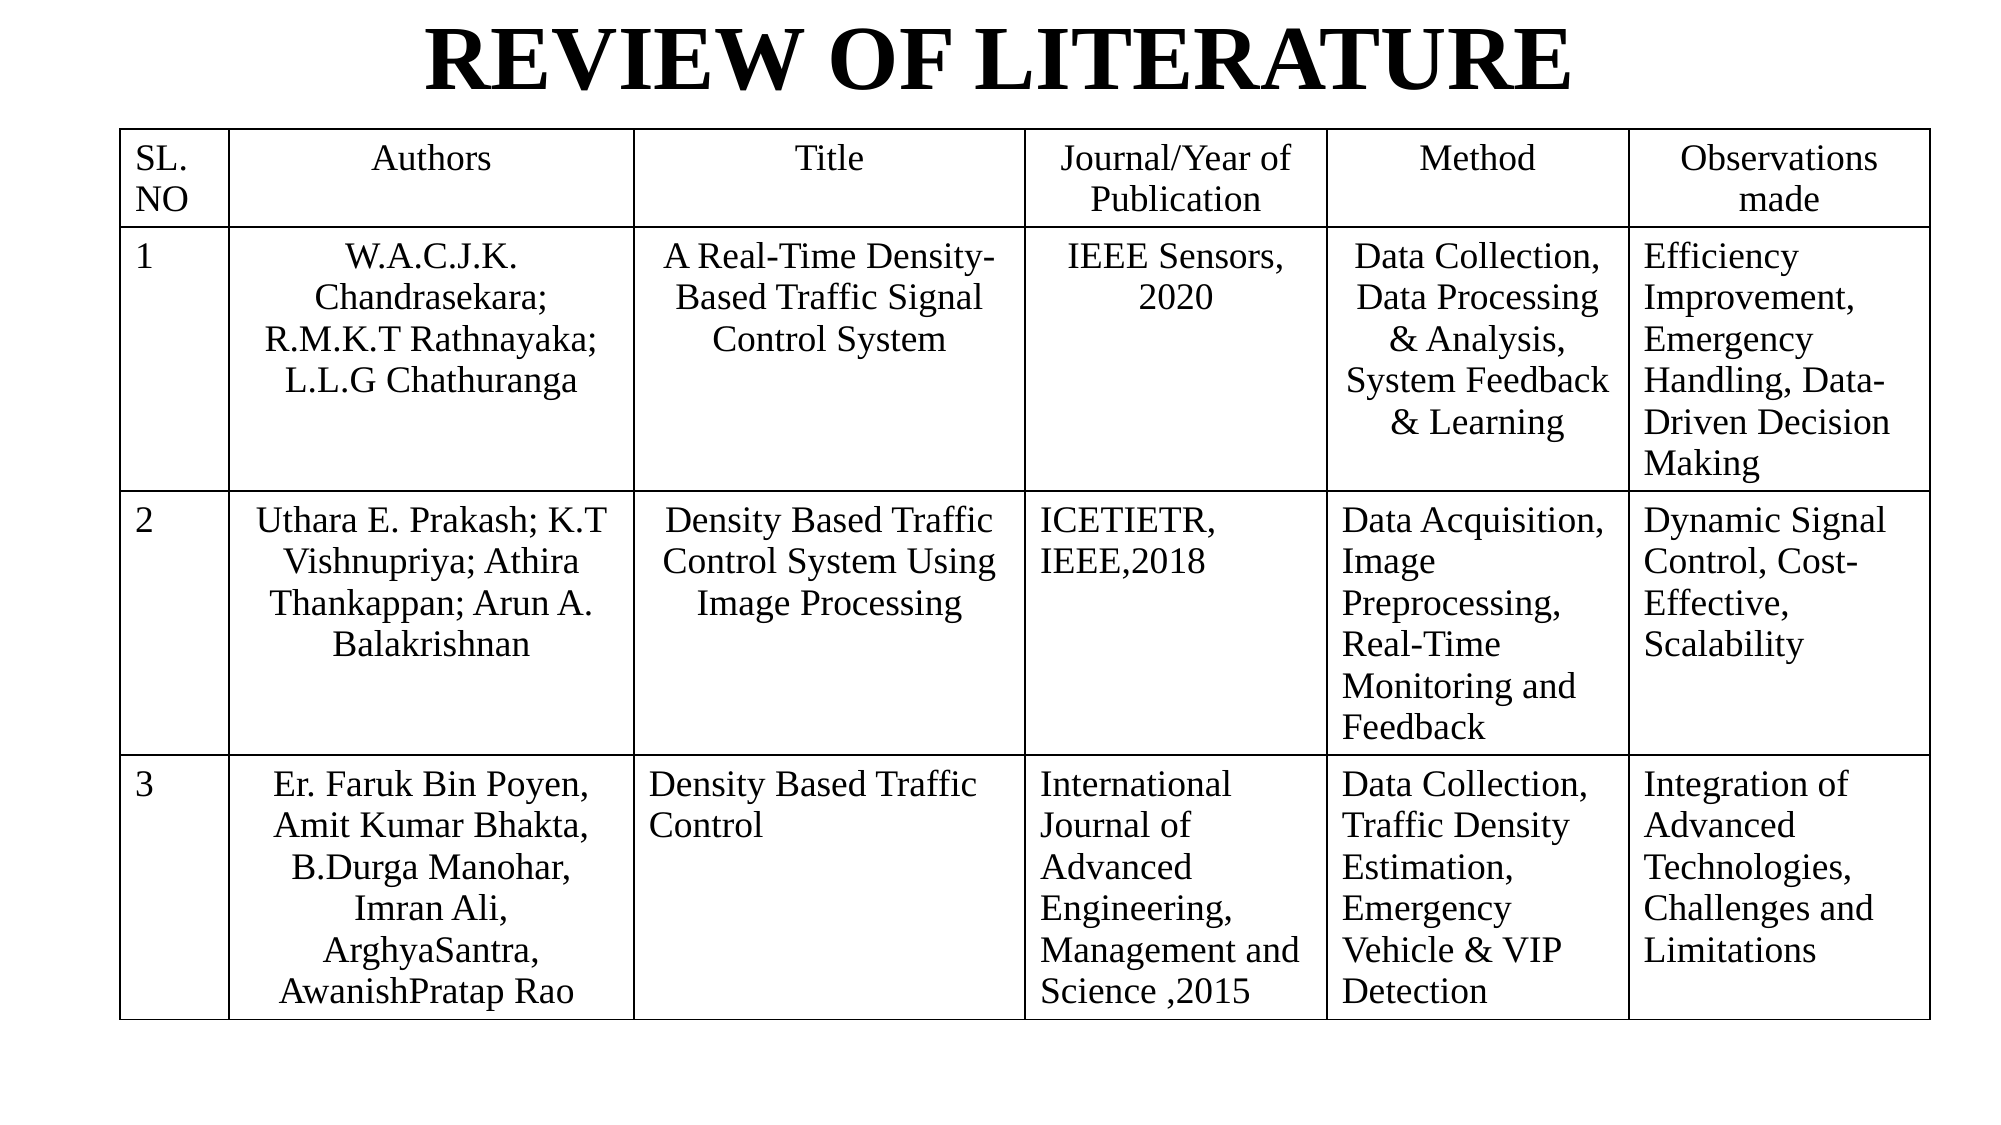

# REVIEW OF LITERATURE
| SL.NO | Authors | Title | Journal/Year of Publication | Method | Observations made |
| --- | --- | --- | --- | --- | --- |
| 1 | W.A.C.J.K. Chandrasekara; R.M.K.T Rathnayaka; L.L.G Chathuranga | A Real-Time Density-Based Traffic Signal Control System | IEEE Sensors, 2020 | Data Collection, Data Processing & Analysis, System Feedback & Learning | Efficiency Improvement, Emergency Handling, Data-Driven Decision Making |
| 2 | Uthara E. Prakash; K.T Vishnupriya; Athira Thankappan; Arun A. Balakrishnan | Density Based Traffic Control System Using Image Processing | ICETIETR, IEEE,2018 | Data Acquisition, Image Preprocessing, Real-Time Monitoring and Feedback | Dynamic Signal Control, Cost-Effective, Scalability |
| 3 | Er. Faruk Bin Poyen, Amit Kumar Bhakta, B.Durga Manohar, Imran Ali, ArghyaSantra, AwanishPratap Rao | Density Based Traffic Control | International Journal of Advanced Engineering, Management and Science ,2015 | Data Collection, Traffic Density Estimation, Emergency Vehicle & VIP Detection | Integration of Advanced Technologies, Challenges and Limitations |